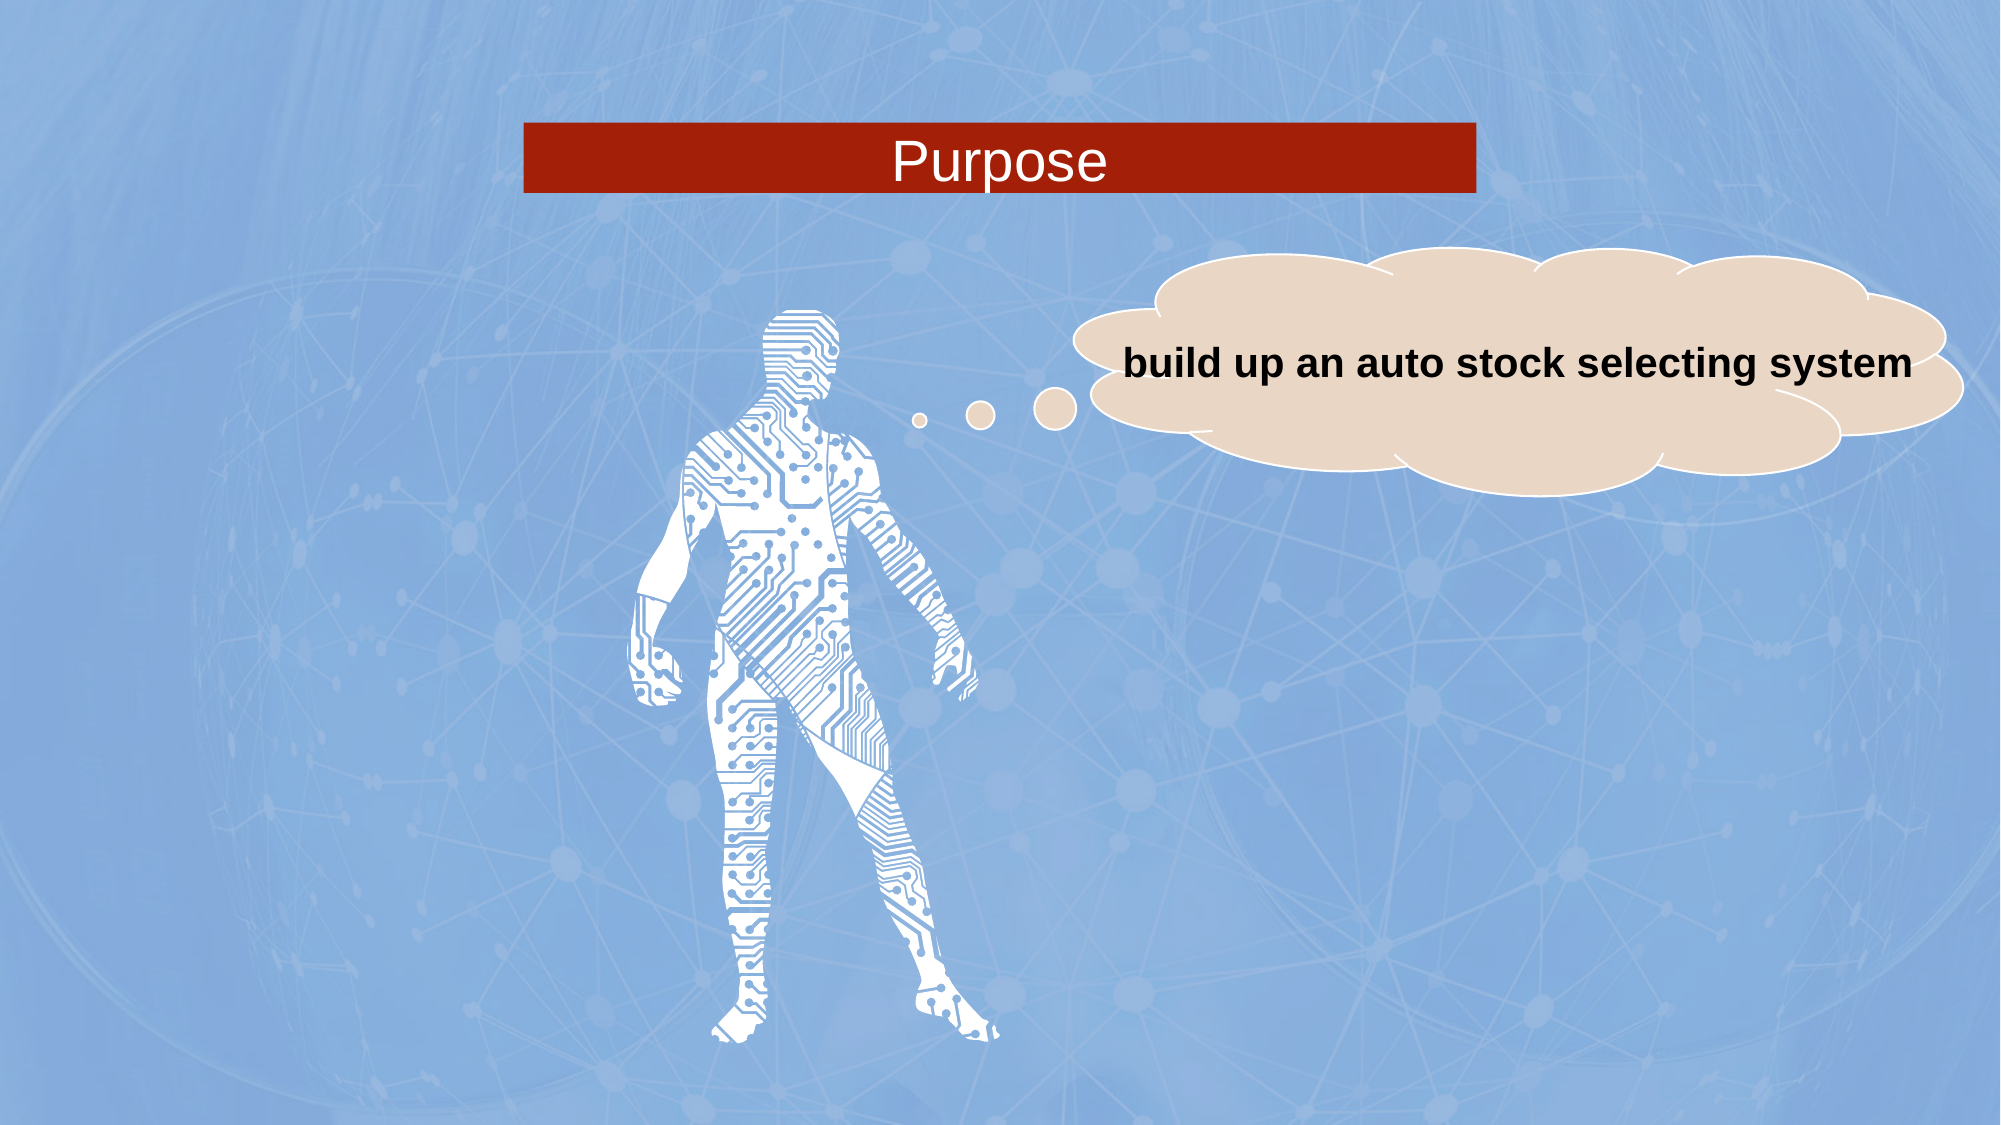

Purpose

build up an auto stock selecting system